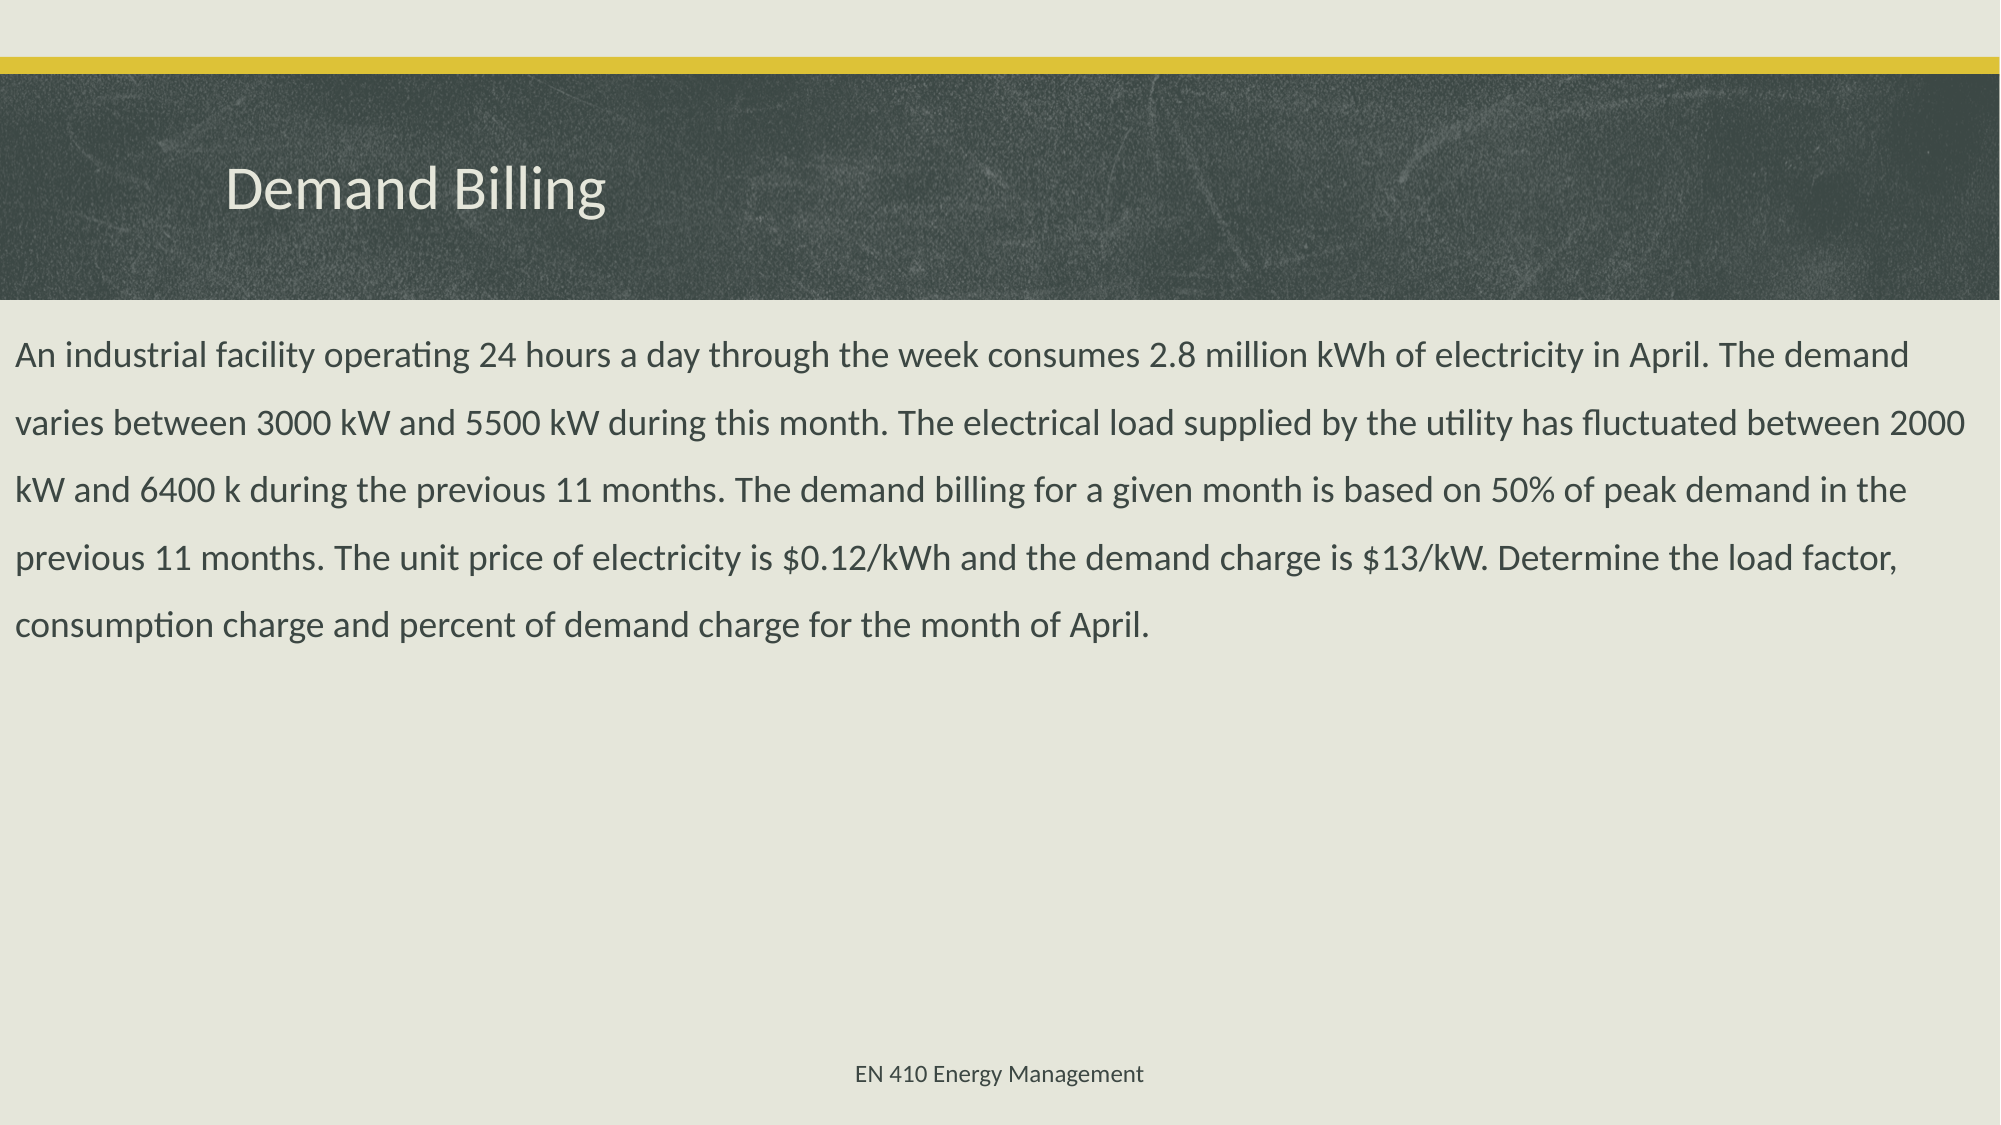

# Demand Billing
An industrial facility operating 24 hours a day through the week consumes 2.8 million kWh of electricity in April. The demand varies between 3000 kW and 5500 kW during this month. The electrical load supplied by the utility has fluctuated between 2000 kW and 6400 k during the previous 11 months. The demand billing for a given month is based on 50% of peak demand in the previous 11 months. The unit price of electricity is $0.12/kWh and the demand charge is $13/kW. Determine the load factor, consumption charge and percent of demand charge for the month of April.

EN 410 Energy Management